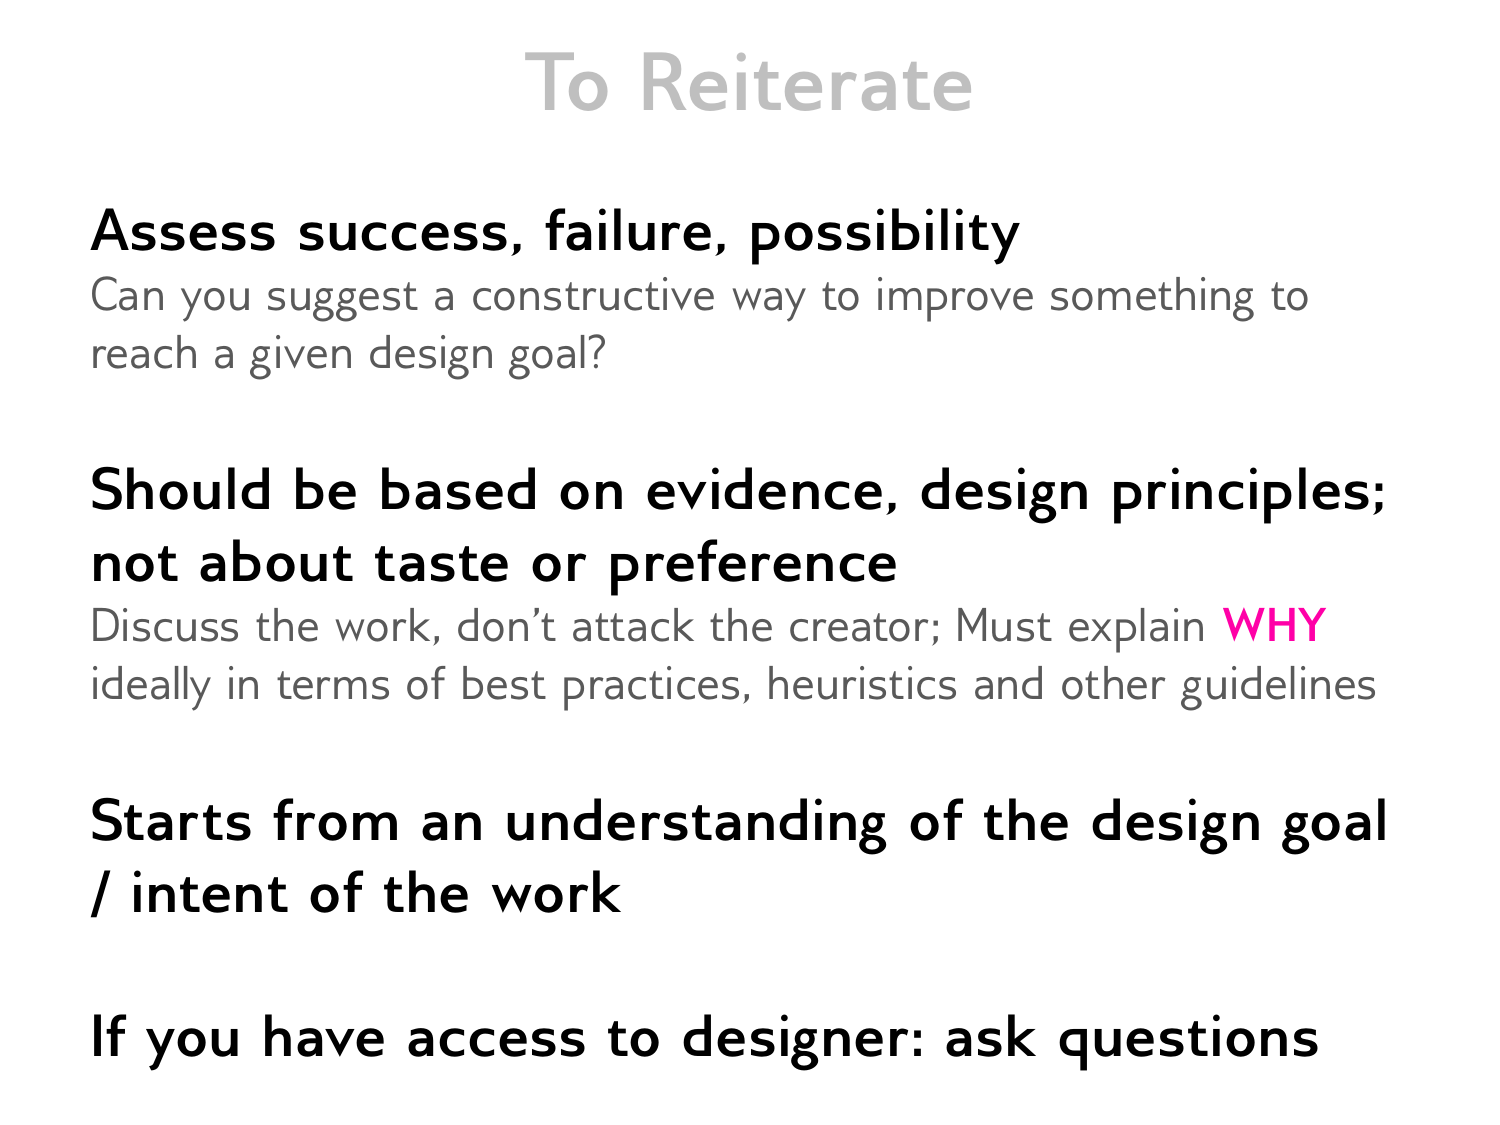

# To Reiterate
Assess success, failure, possibility
Can you suggest a constructive way to improve something to reach a given design goal?

Should be based on evidence, design principles; not about taste or preference
Discuss the work, don’t attack the creator; Must explain WHY ideally in terms of best practices, heuristics and other guidelines

Starts from an understanding of the design goal / intent of the work

If you have access to designer: ask questions